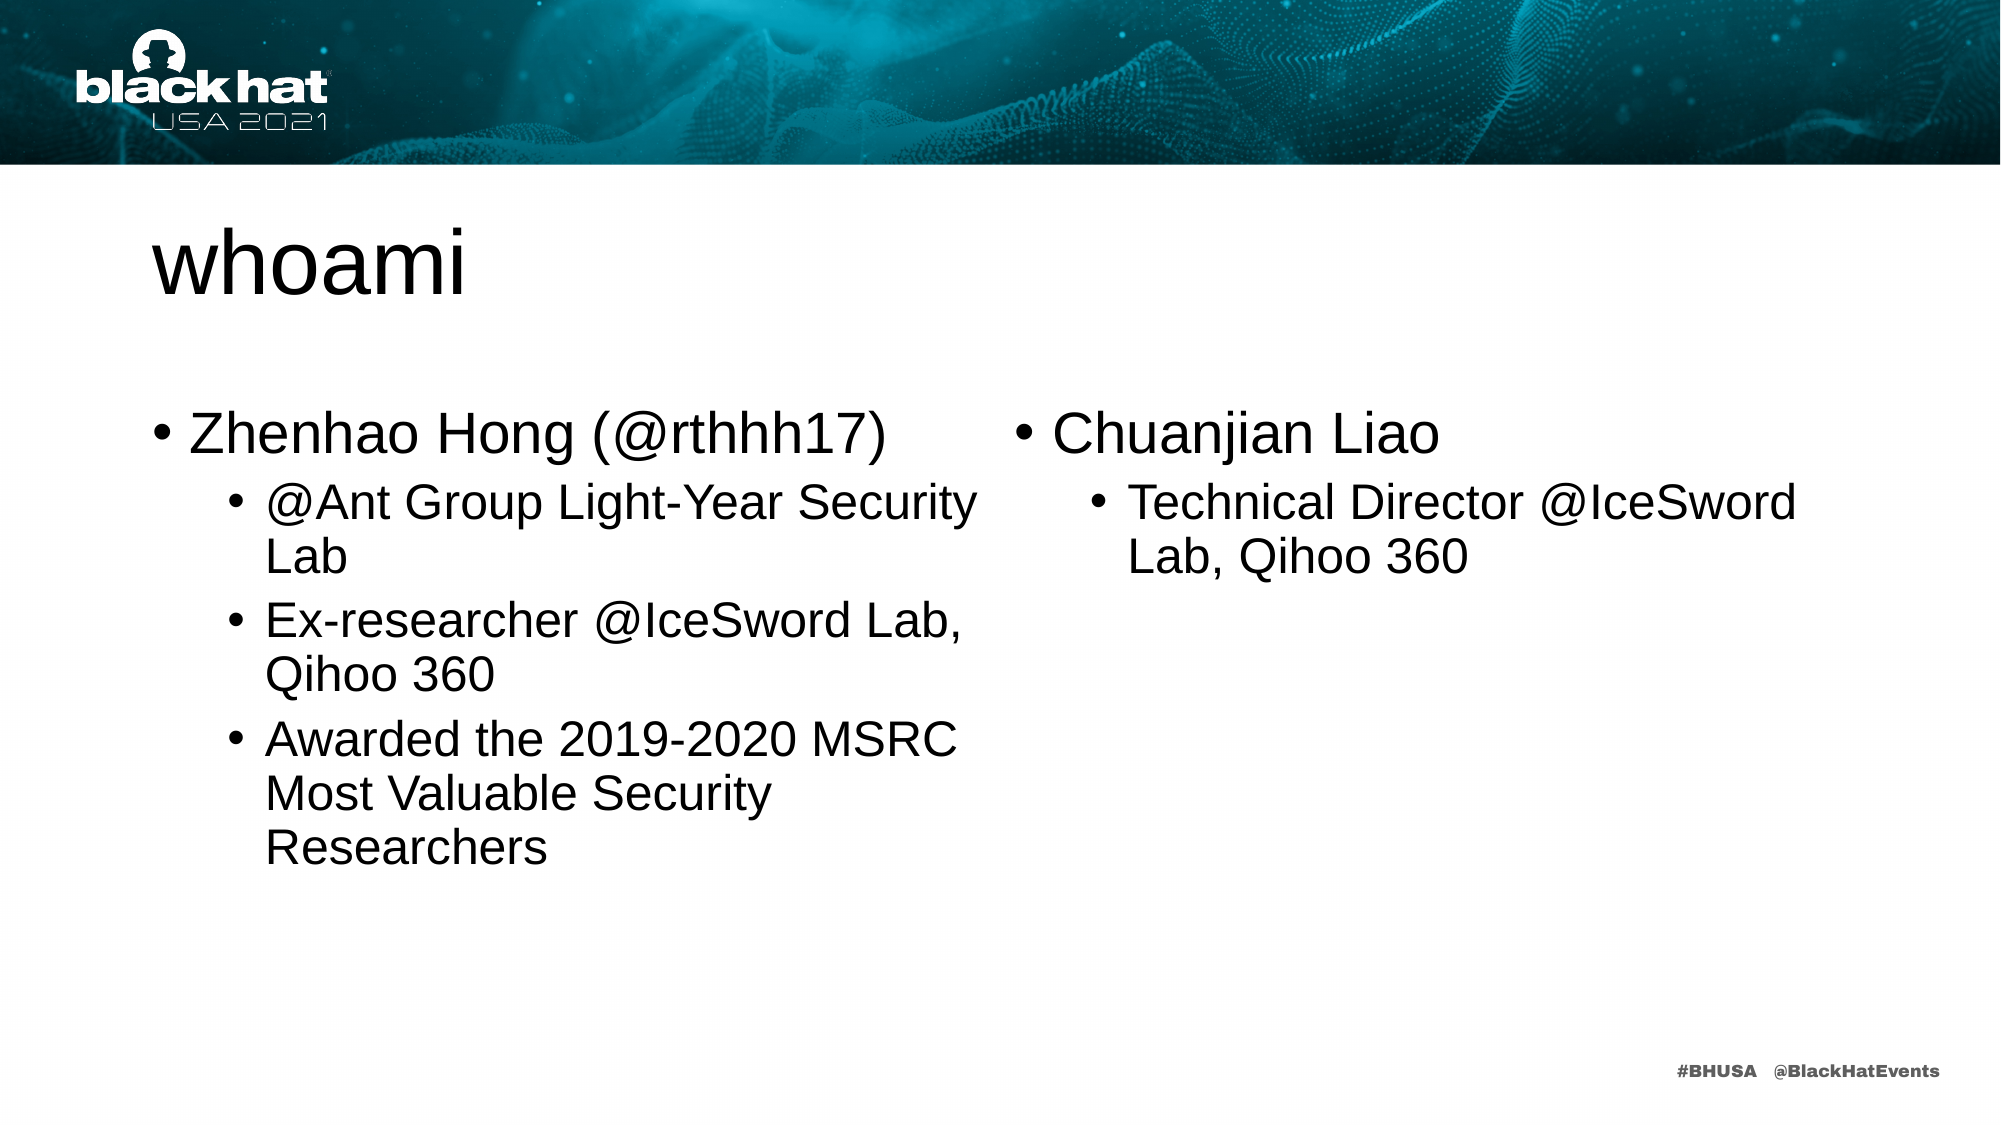

whoami
Zhenhao Hong (@rthhh17)
@Ant Group Light-Year Security Lab
Ex-researcher @IceSword Lab, Qihoo 360
Awarded the 2019-2020 MSRC Most Valuable Security Researchers
Chuanjian Liao
Technical Director @IceSword Lab, Qihoo 360